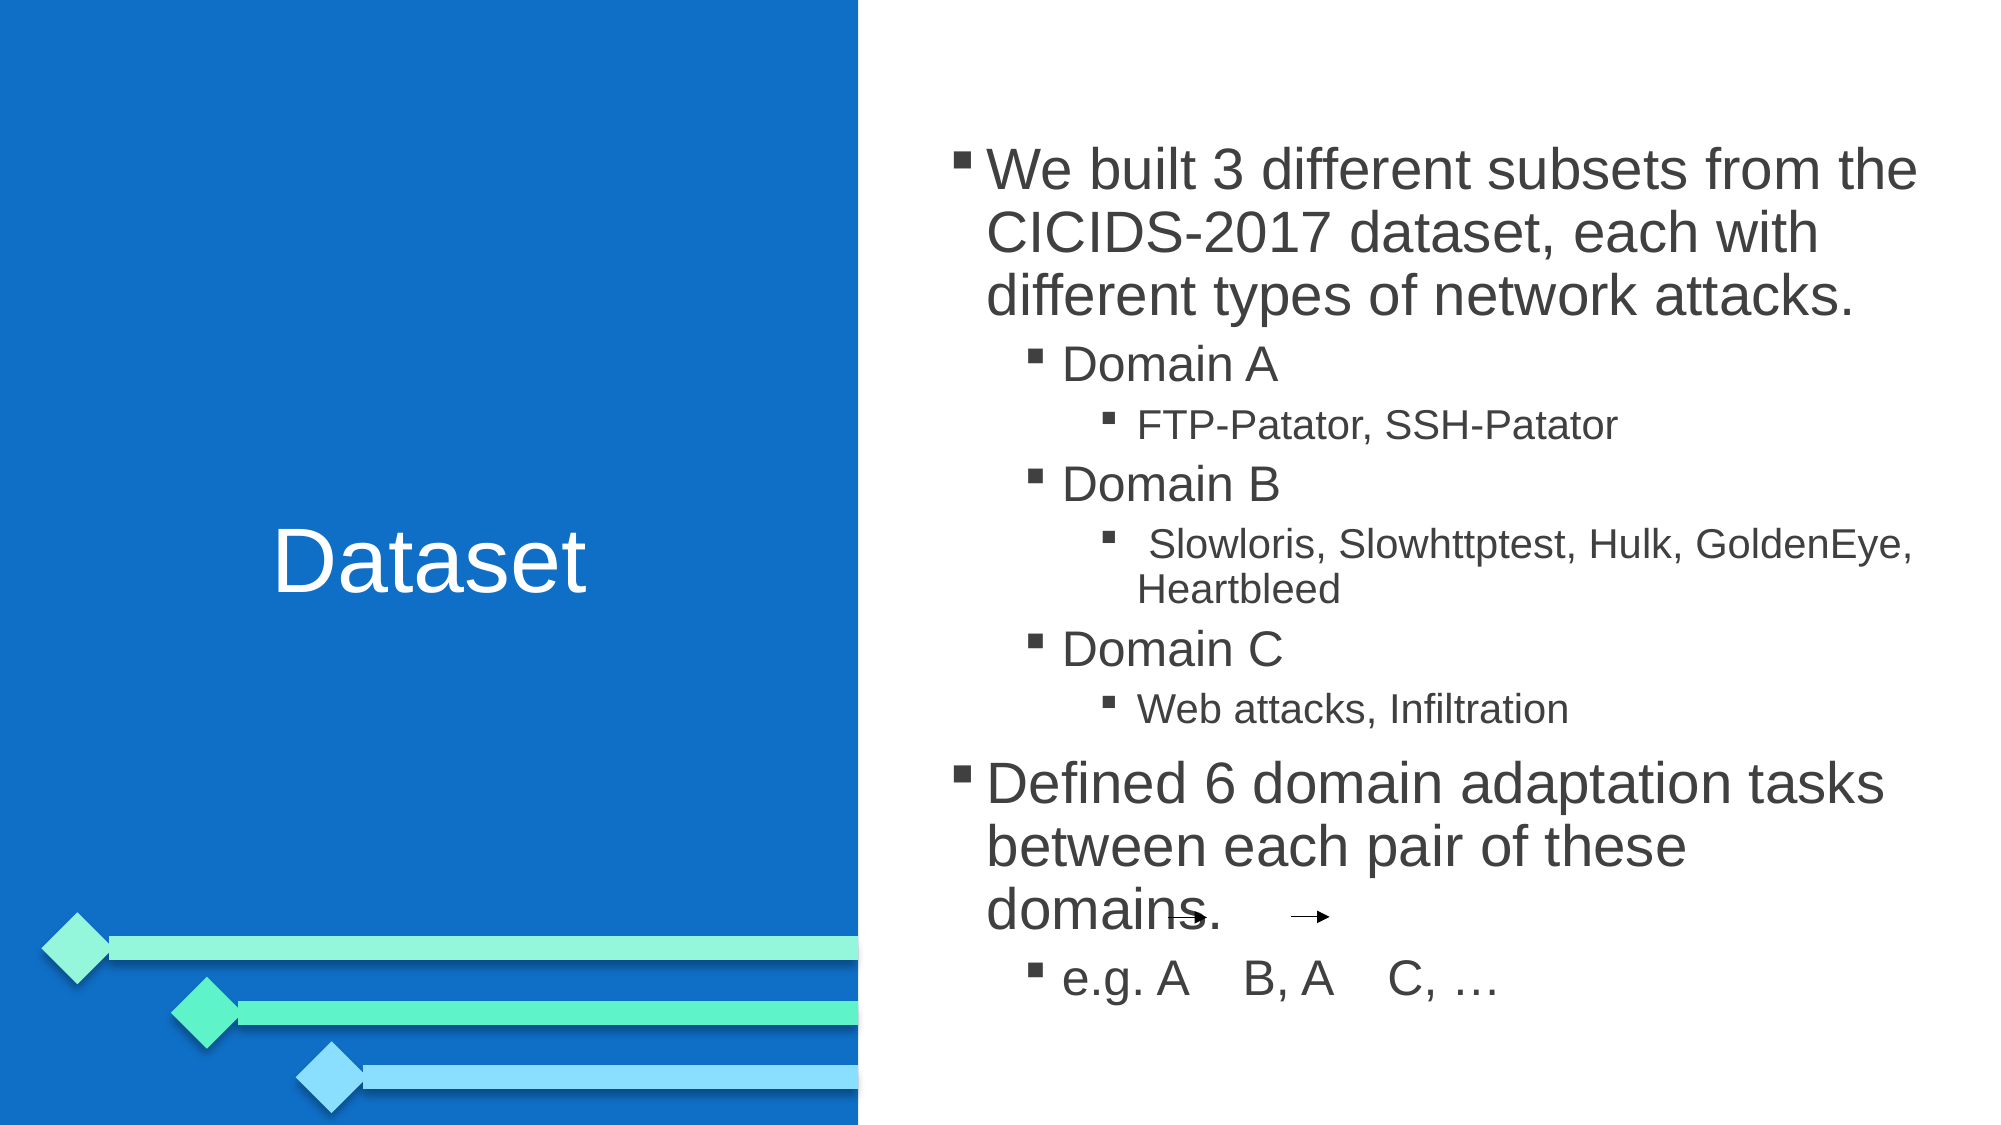

We built 3 different subsets from the CICIDS-2017 dataset, each with different types of network attacks.
Domain A
FTP-Patator, SSH-Patator
Domain B
 Slowloris, Slowhttptest, Hulk, GoldenEye, Heartbleed
Domain C
Web attacks, Infiltration
Defined 6 domain adaptation tasks between each pair of these domains.
e.g. A    B, A    C, …

# Dataset